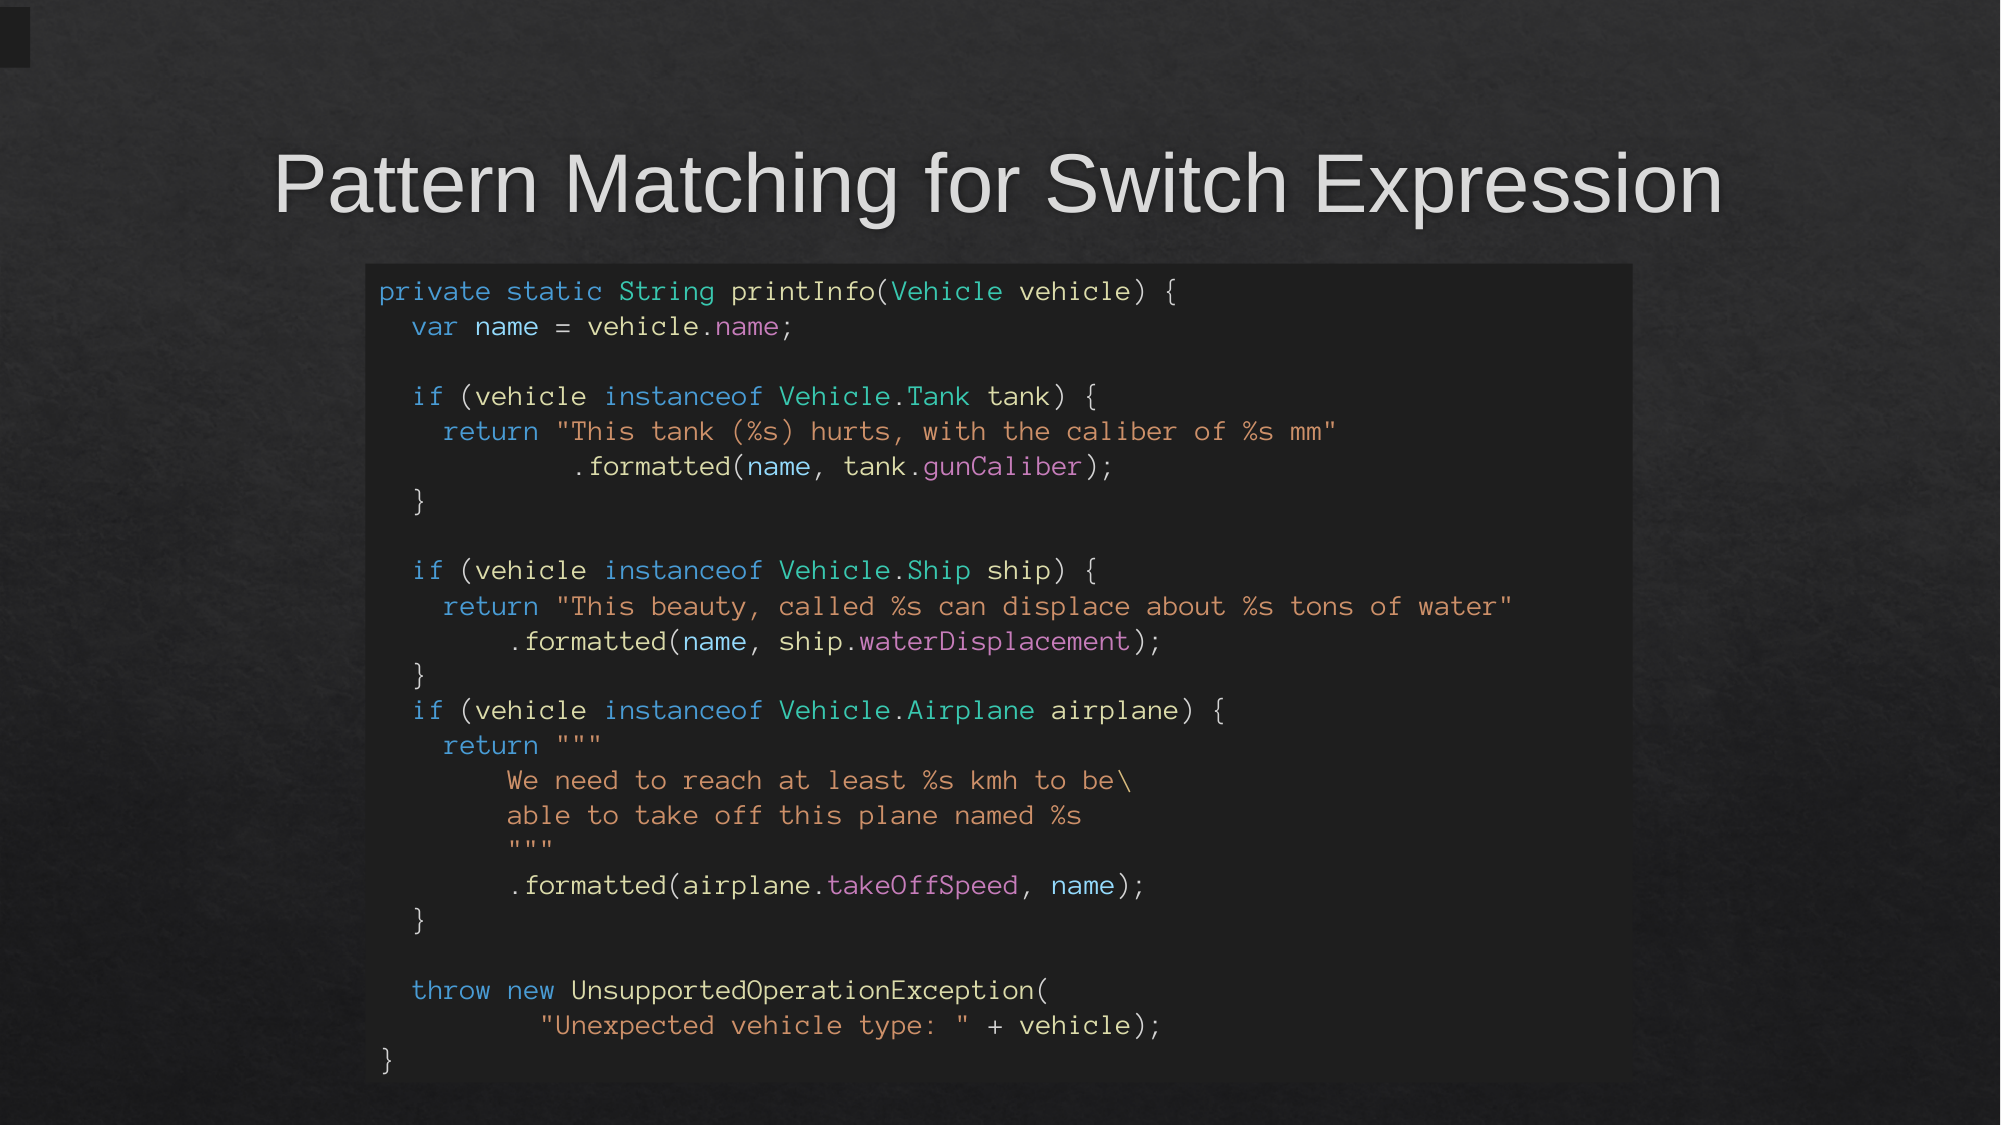

# Pattern Matching for Switch Expression
private static String printInfo(Vehicle vehicle) {
  var name = vehicle.name;
  if (vehicle instanceof Vehicle.Tank tank) {
    return "This tank (%s) hurts, with the caliber of %s mm"
            .formatted(name, tank.gunCaliber);
  }
  if (vehicle instanceof Vehicle.Ship ship) {
    return "This beauty, called %s can displace about %s tons of water"
        .formatted(name, ship.waterDisplacement);
  }
  if (vehicle instanceof Vehicle.Airplane airplane) {
    return """
        We need to reach at least %s kmh to be\
        able to take off this plane named %s
        """
        .formatted(airplane.takeOffSpeed, name);
  }
  throw new UnsupportedOperationException(
          "Unexpected vehicle type: " + vehicle);
}